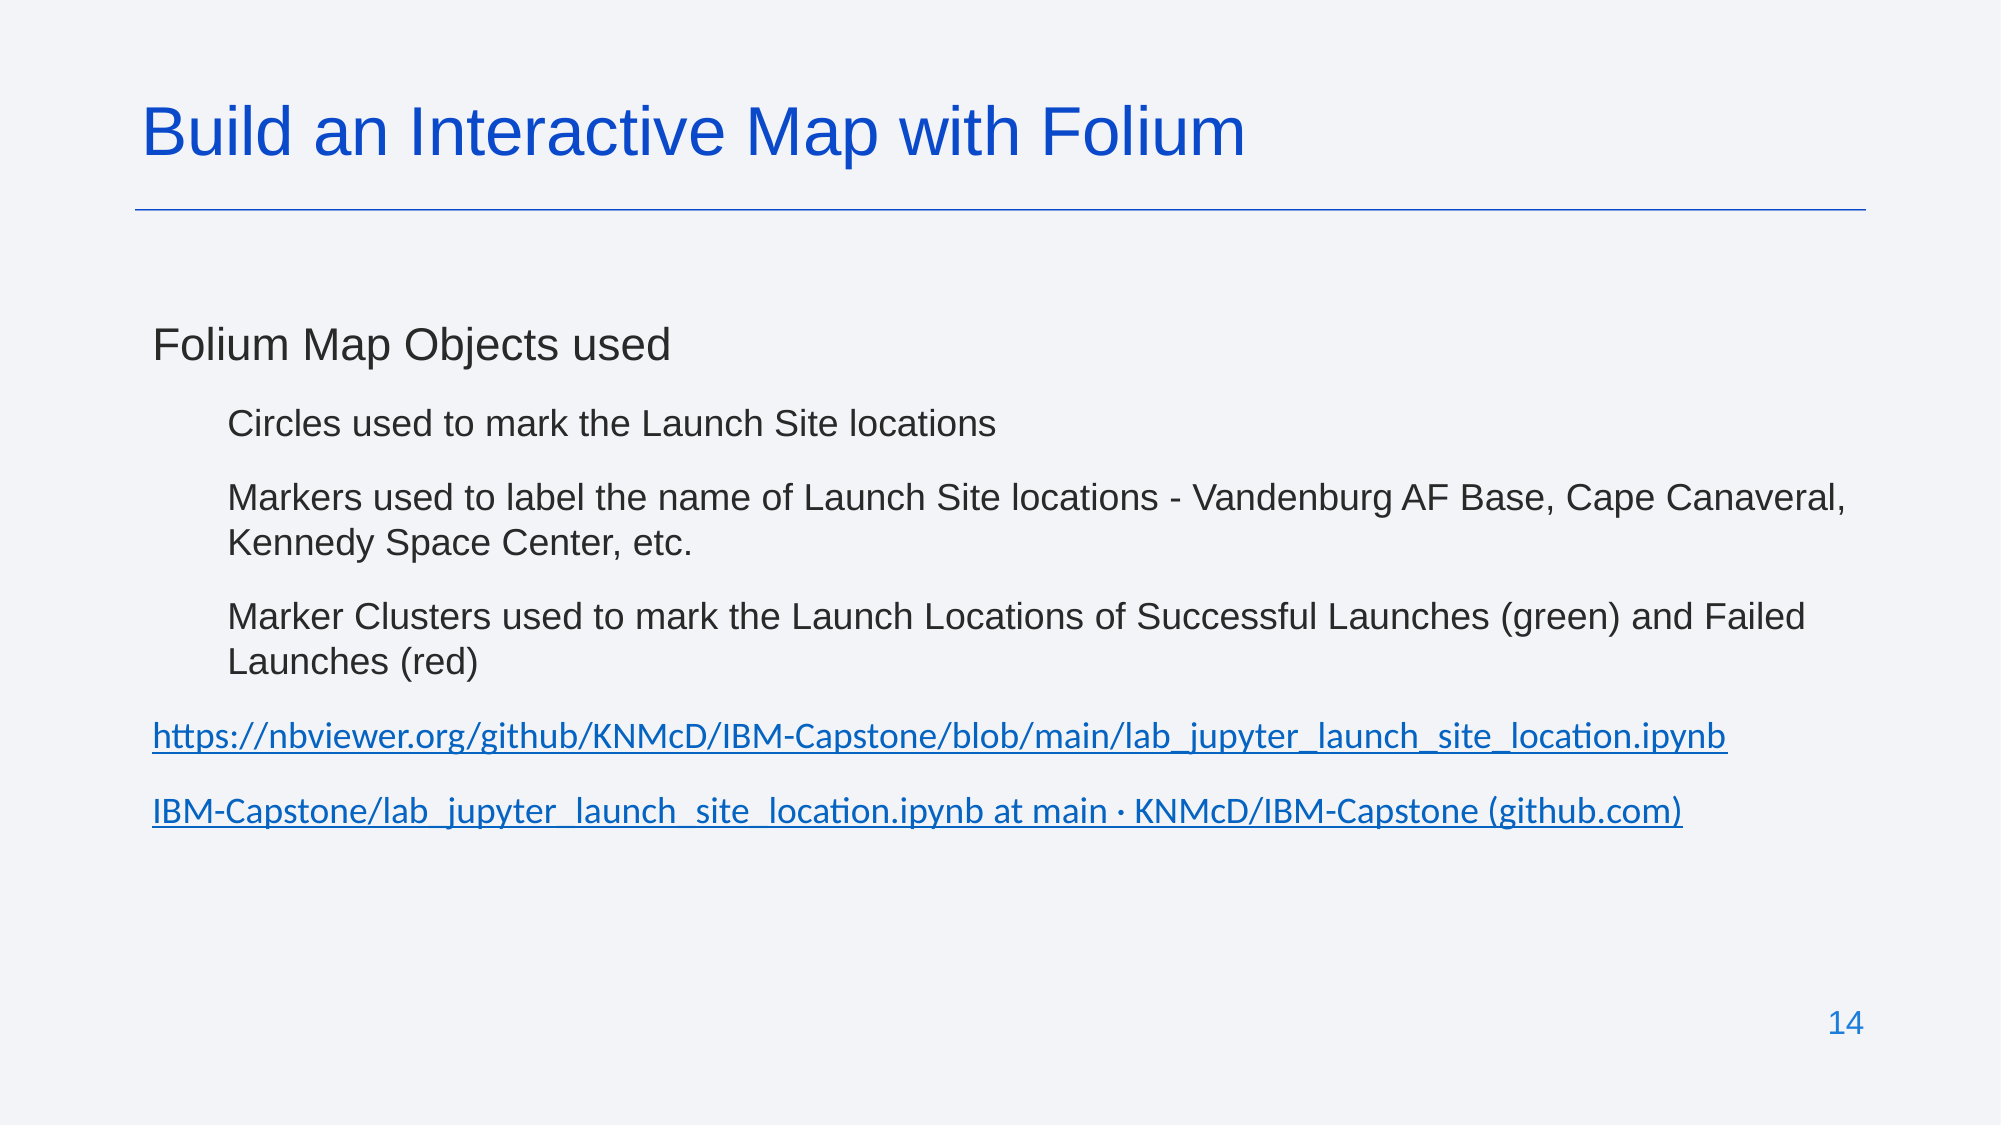

Build an Interactive Map with Folium
Folium Map Objects used
Circles used to mark the Launch Site locations
Markers used to label the name of Launch Site locations - Vandenburg AF Base, Cape Canaveral, Kennedy Space Center, etc.
Marker Clusters used to mark the Launch Locations of Successful Launches (green) and Failed Launches (red)
https://nbviewer.org/github/KNMcD/IBM-Capstone/blob/main/lab_jupyter_launch_site_location.ipynb
IBM-Capstone/lab_jupyter_launch_site_location.ipynb at main · KNMcD/IBM-Capstone (github.com)
14